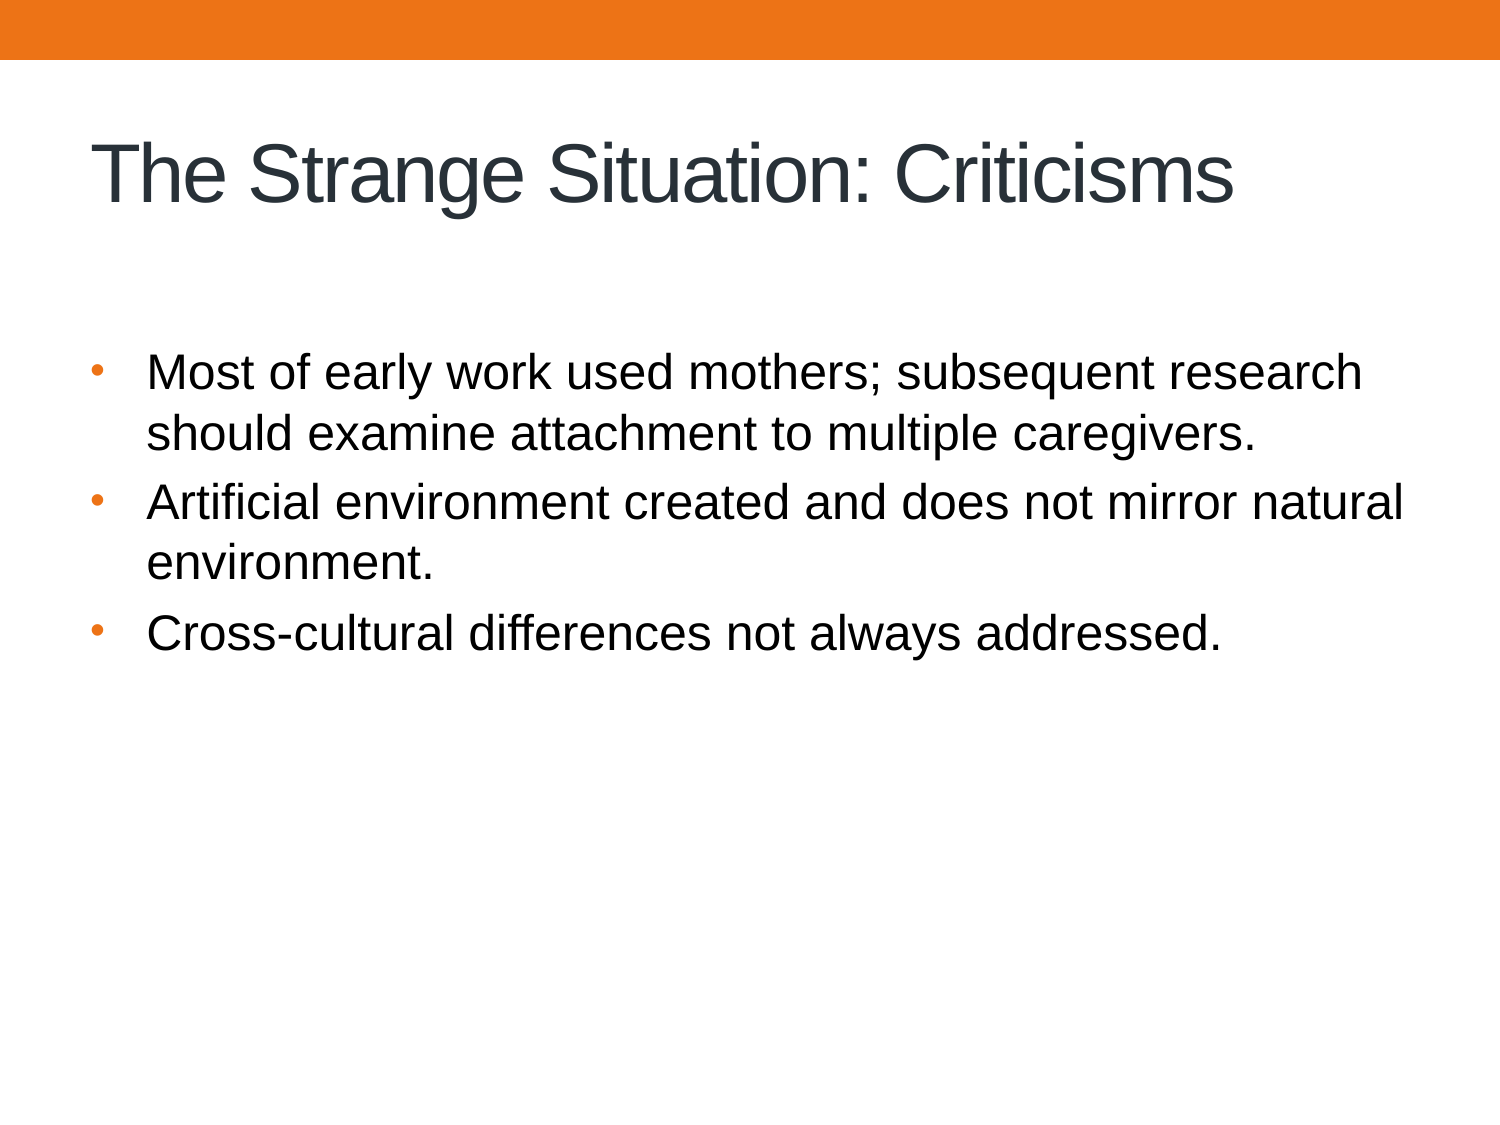

# The Strange Situation: Criticisms

Most of early work used mothers; subsequent research should examine attachment to multiple caregivers.
Artificial environment created and does not mirror natural environment.
Cross-cultural differences not always addressed.